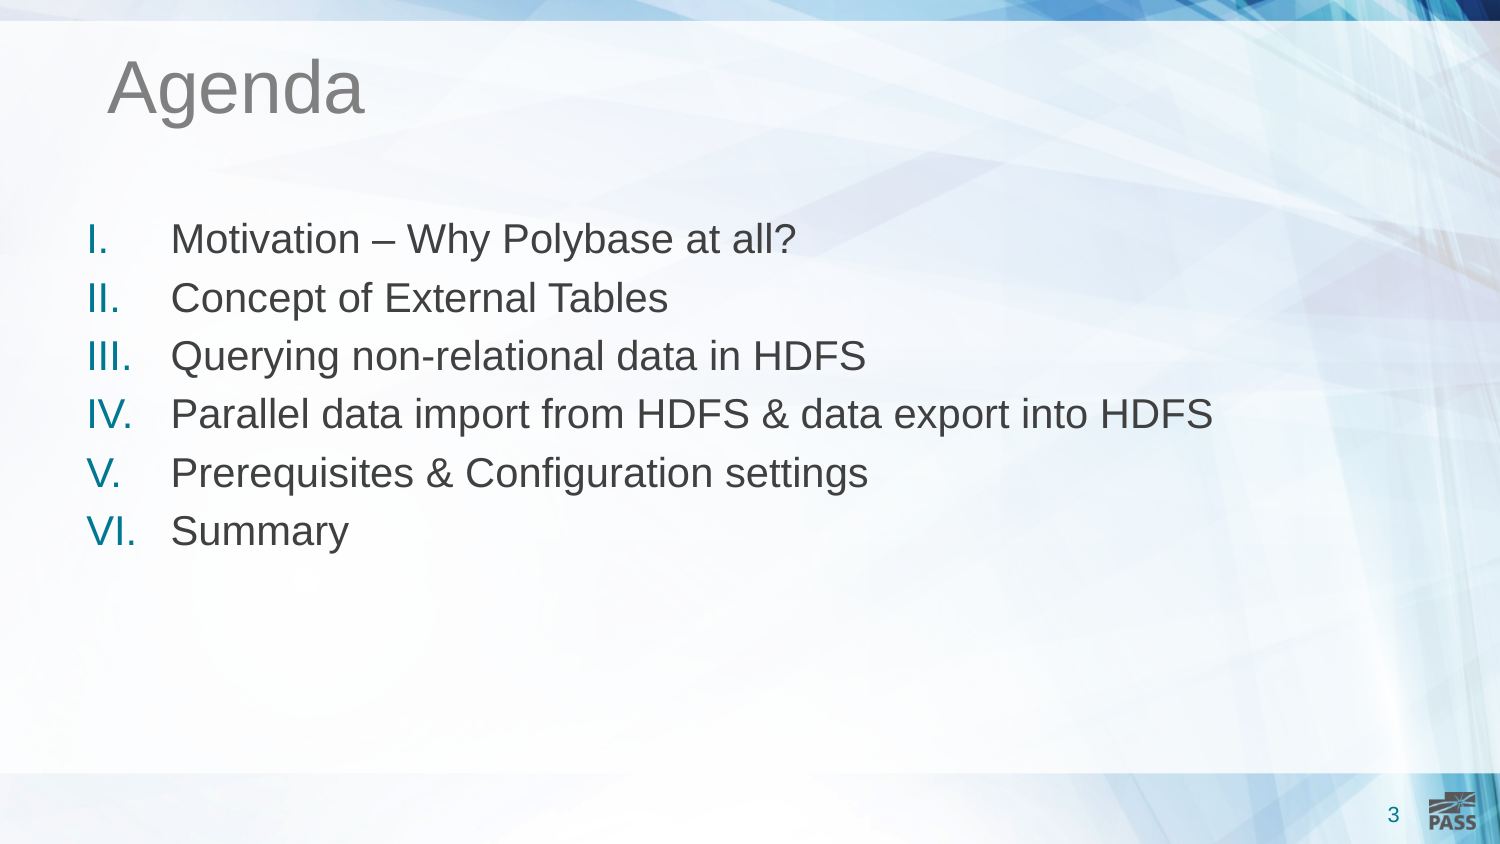

# Agenda
Motivation – Why Polybase at all?
Concept of External Tables
Querying non-relational data in HDFS
Parallel data import from HDFS & data export into HDFS
Prerequisites & Configuration settings
Summary